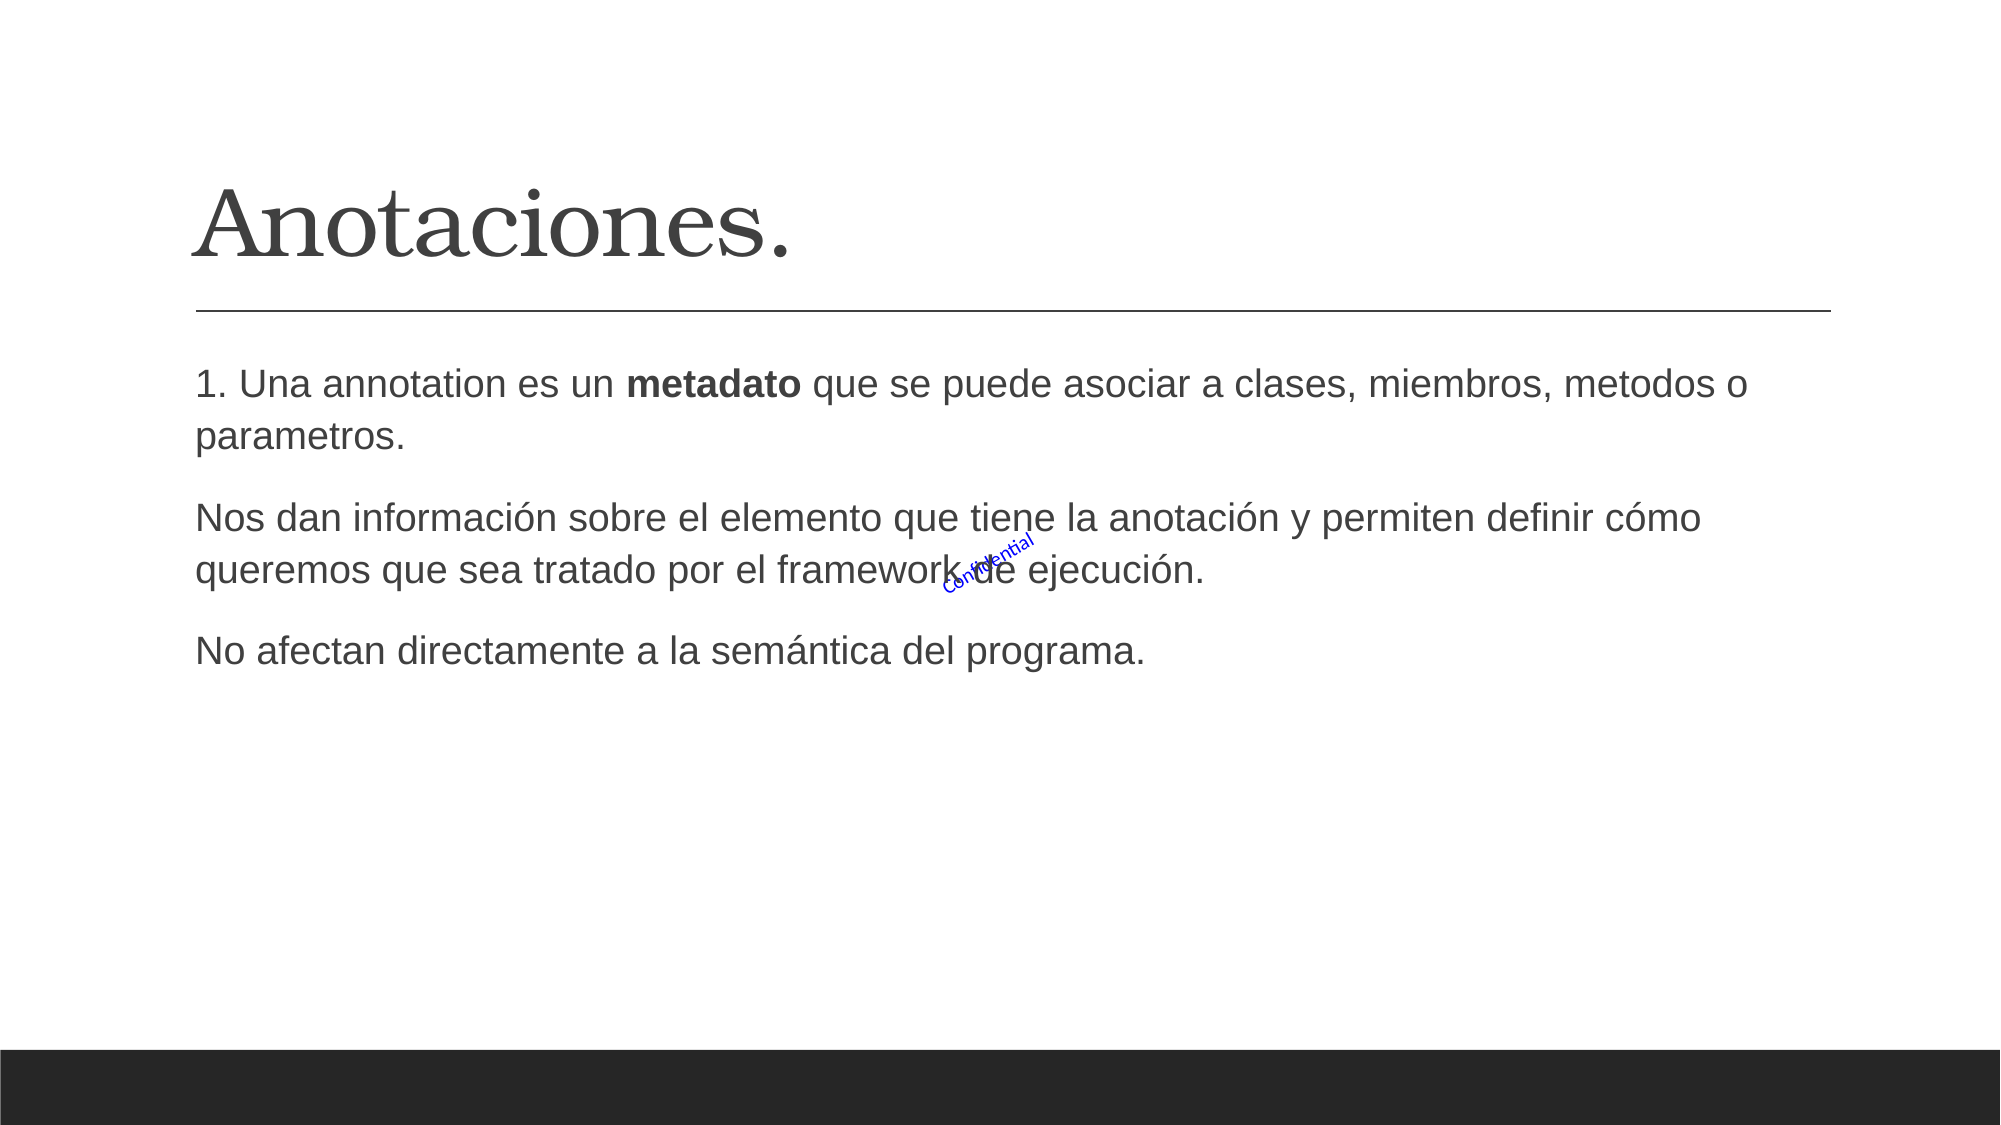

# Anotaciones.
1. Una annotation es un metadato que se puede asociar a clases, miembros, metodos o parametros.
Nos dan información sobre el elemento que tiene la anotación y permiten definir cómo queremos que sea tratado por el framework de ejecución.
No afectan directamente a la semántica del programa.